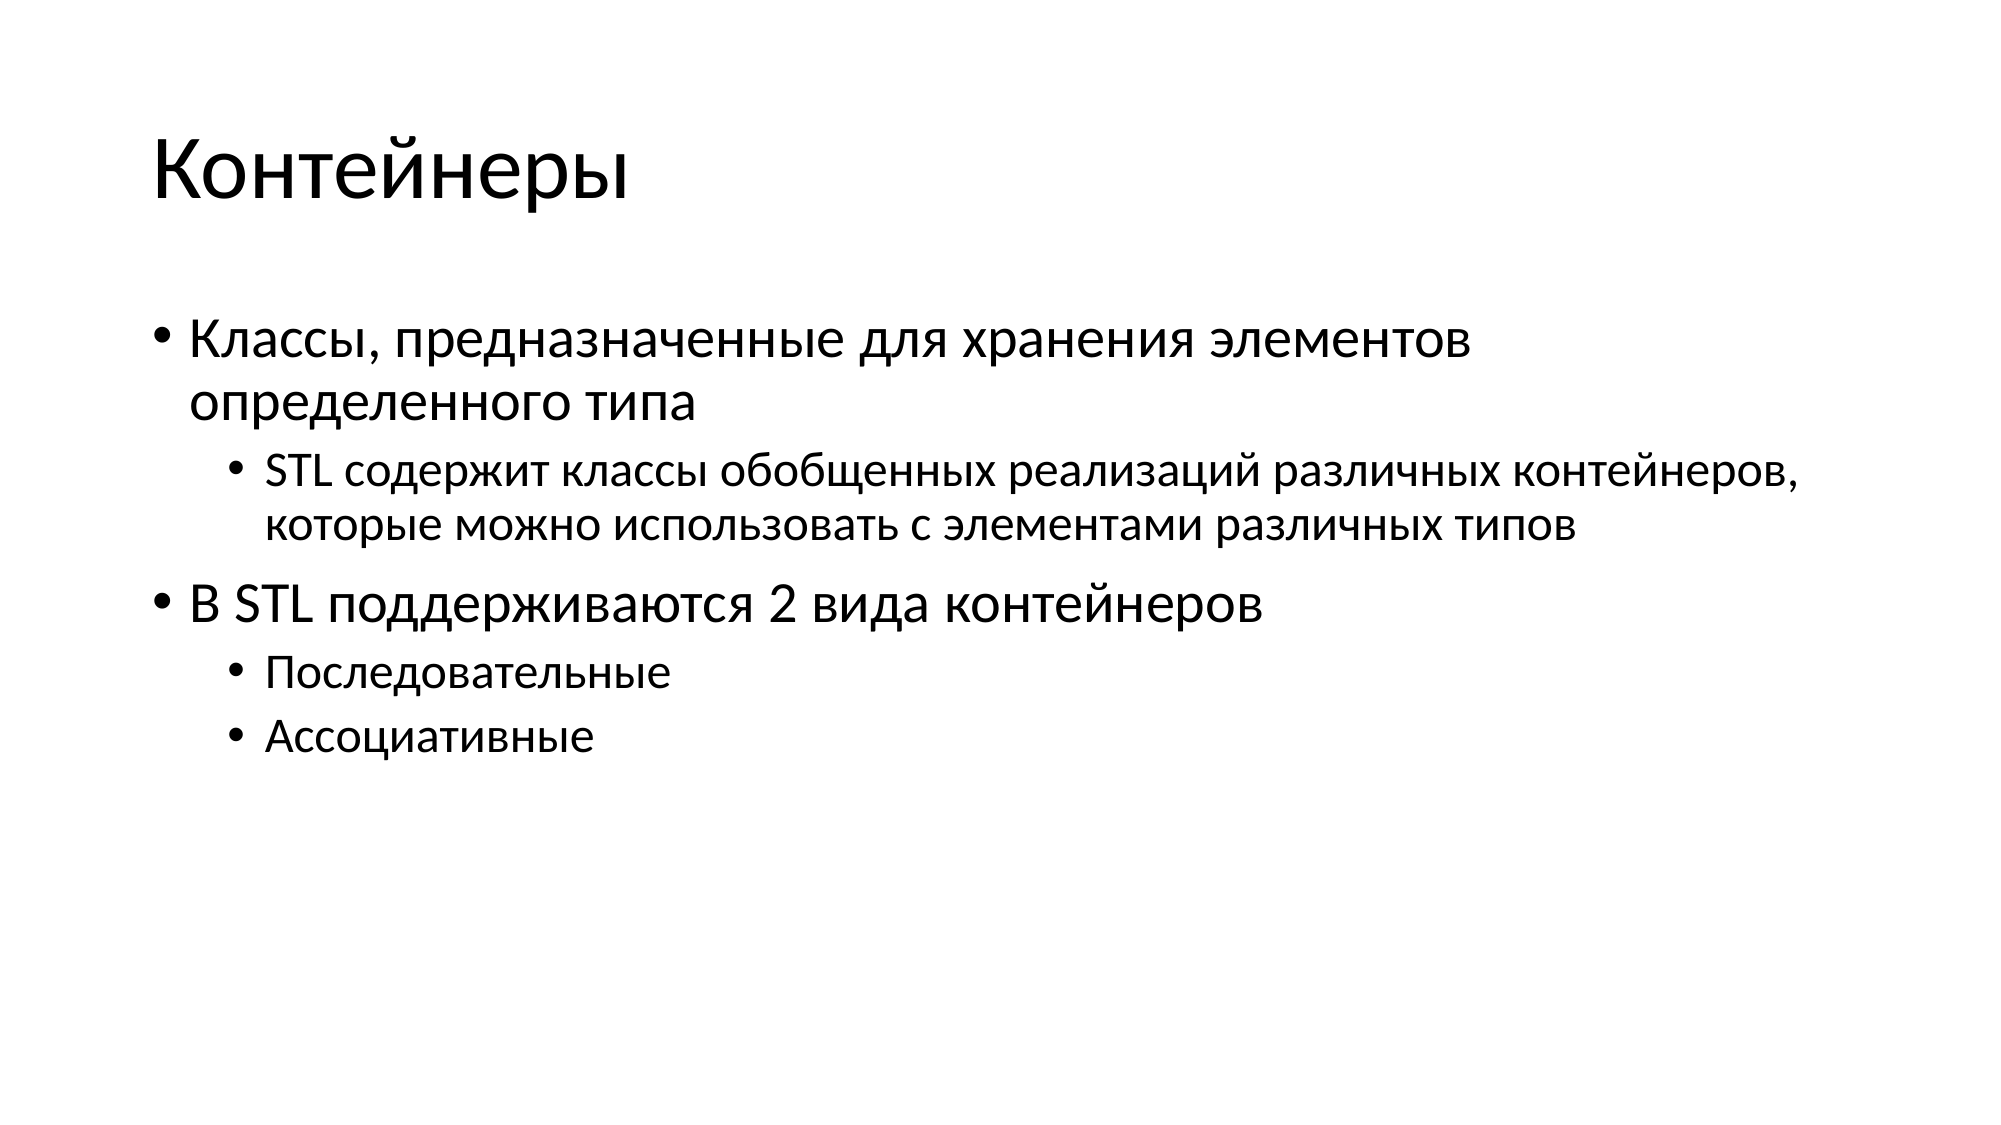

# Контейнеры
Классы, предназначенные для хранения элементов определенного типа
STL содержит классы обобщенных реализаций различных контейнеров, которые можно использовать с элементами различных типов
В STL поддерживаются 2 вида контейнеров
Последовательные
Ассоциативные